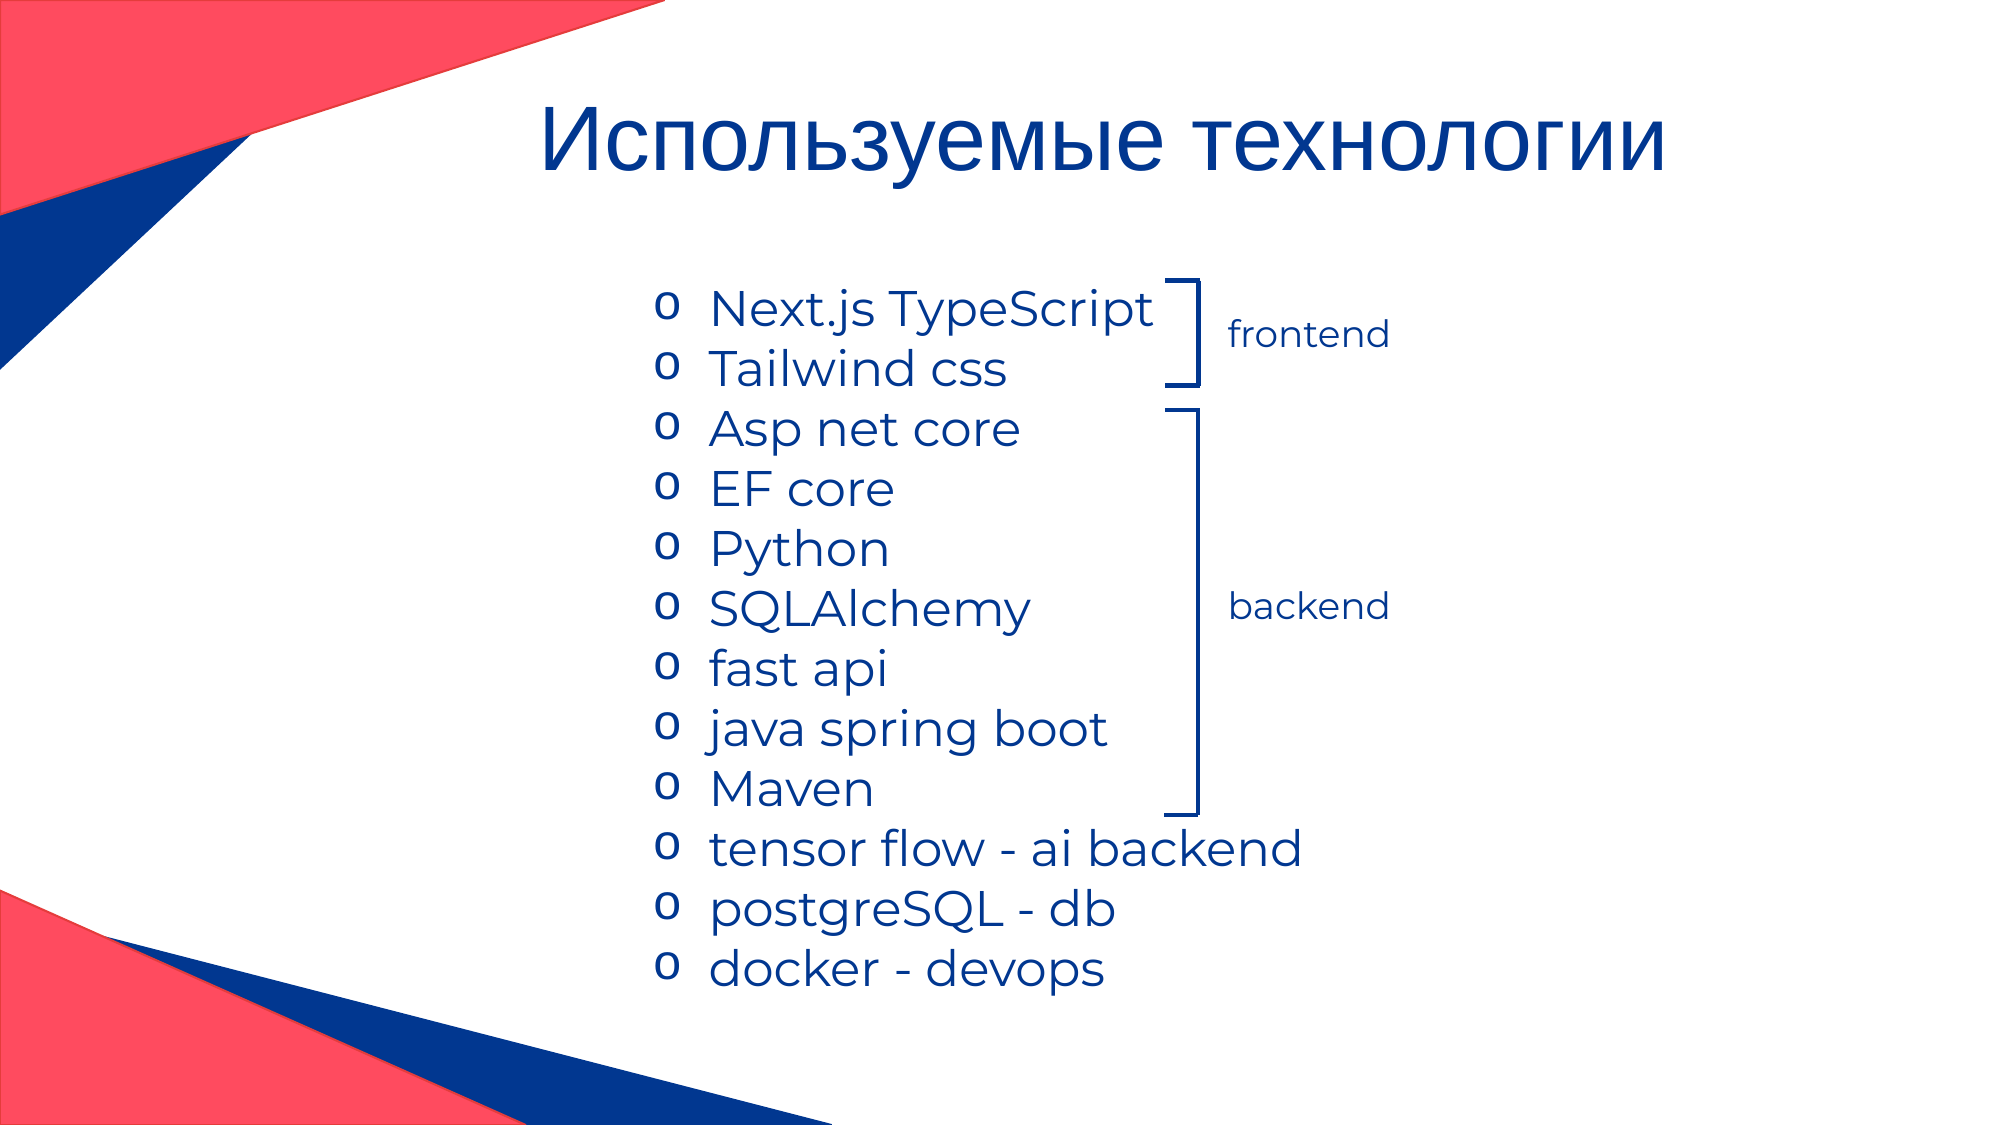

Используемые технологии
Next.js TypeScript
Tailwind css
Asp net core
EF core
Python
SQLAlchemy
fast api
java spring boot
Maven
tensor flow - ai backend
postgreSQL - db
docker - devops
frontend
backend